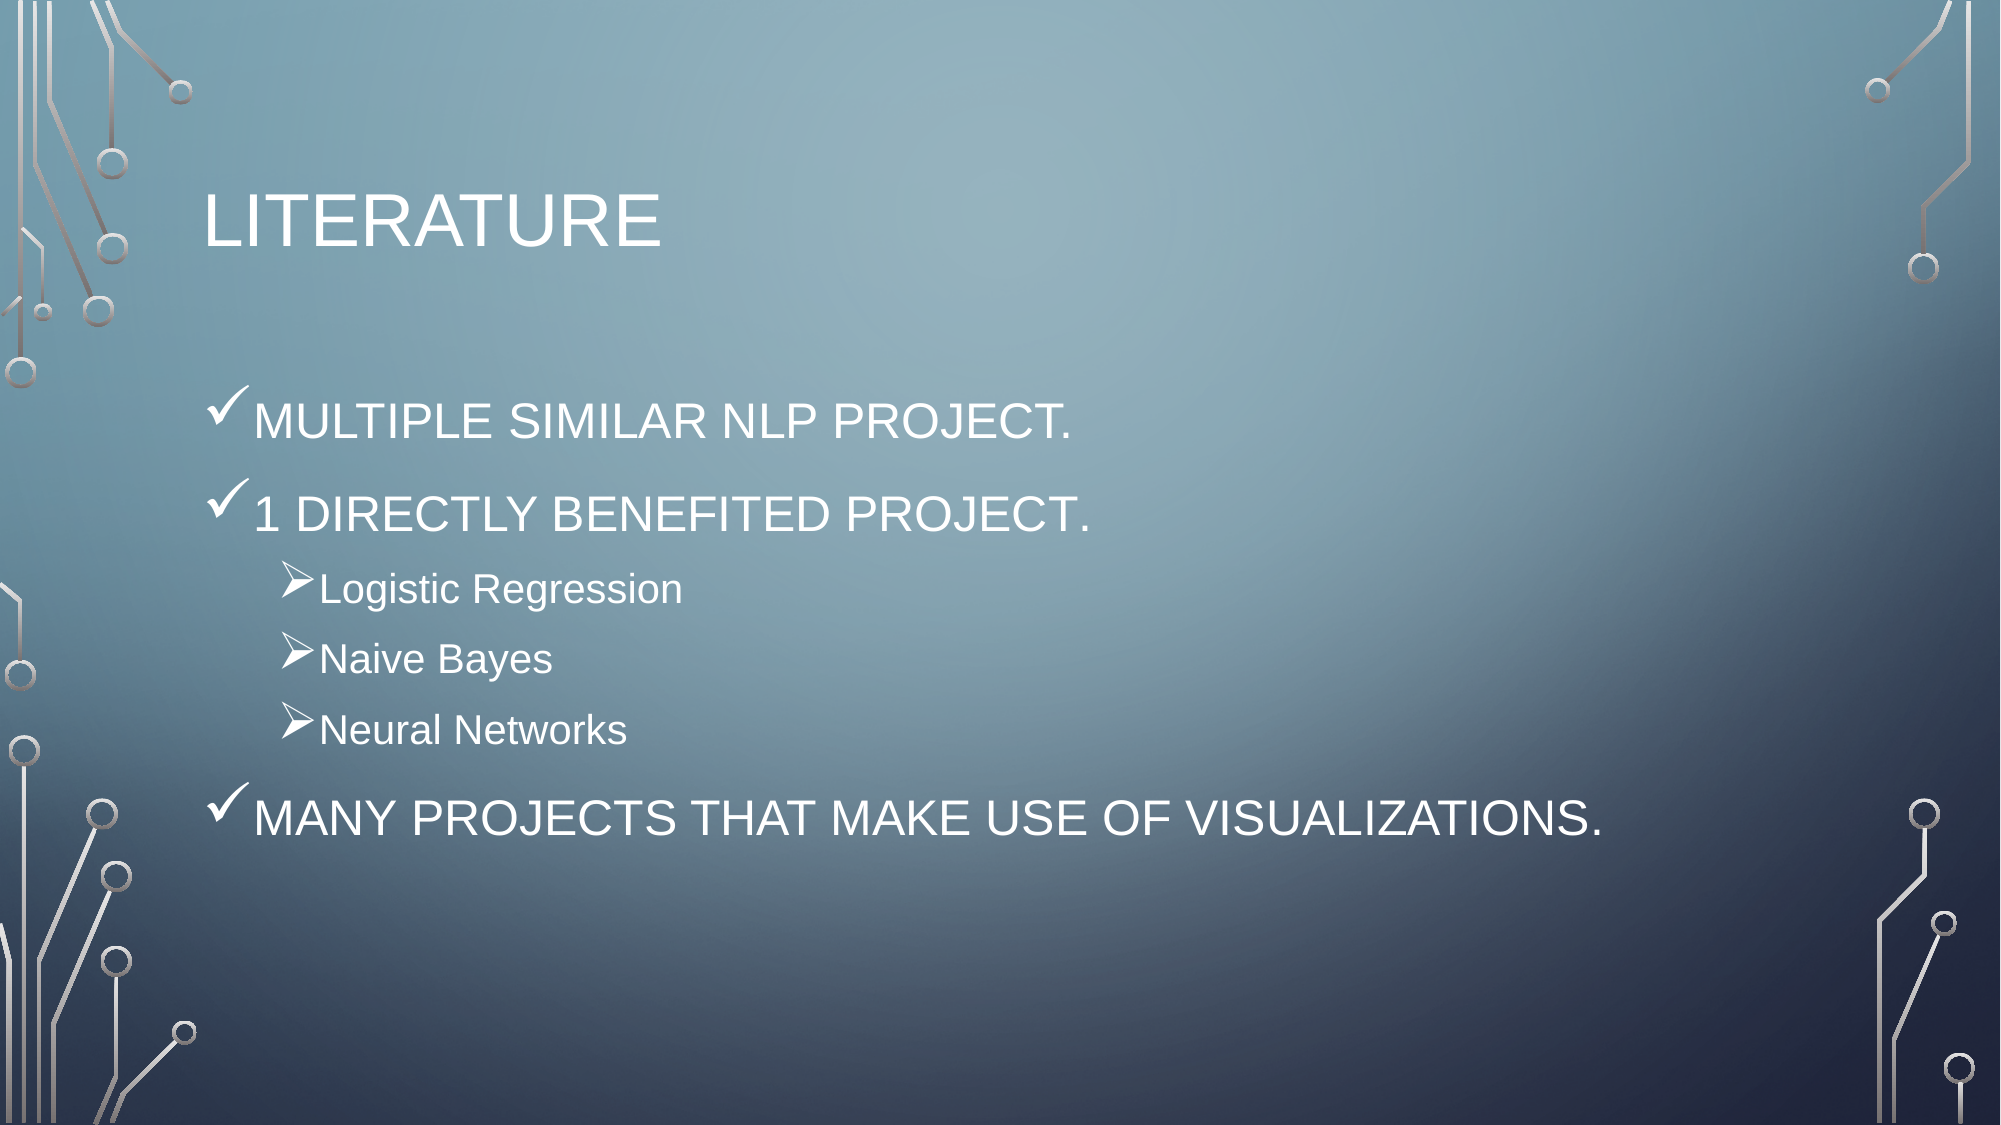

# Lıterature
MULTIPLE SIMILAR NLP PROJECT.
1 DIRECTLY BENEFITED PROJECT.
Logistic Regression
Naive Bayes
Neural Networks
MANY PROJECTS THAT MAKE USE OF VISUALIZATIONS.